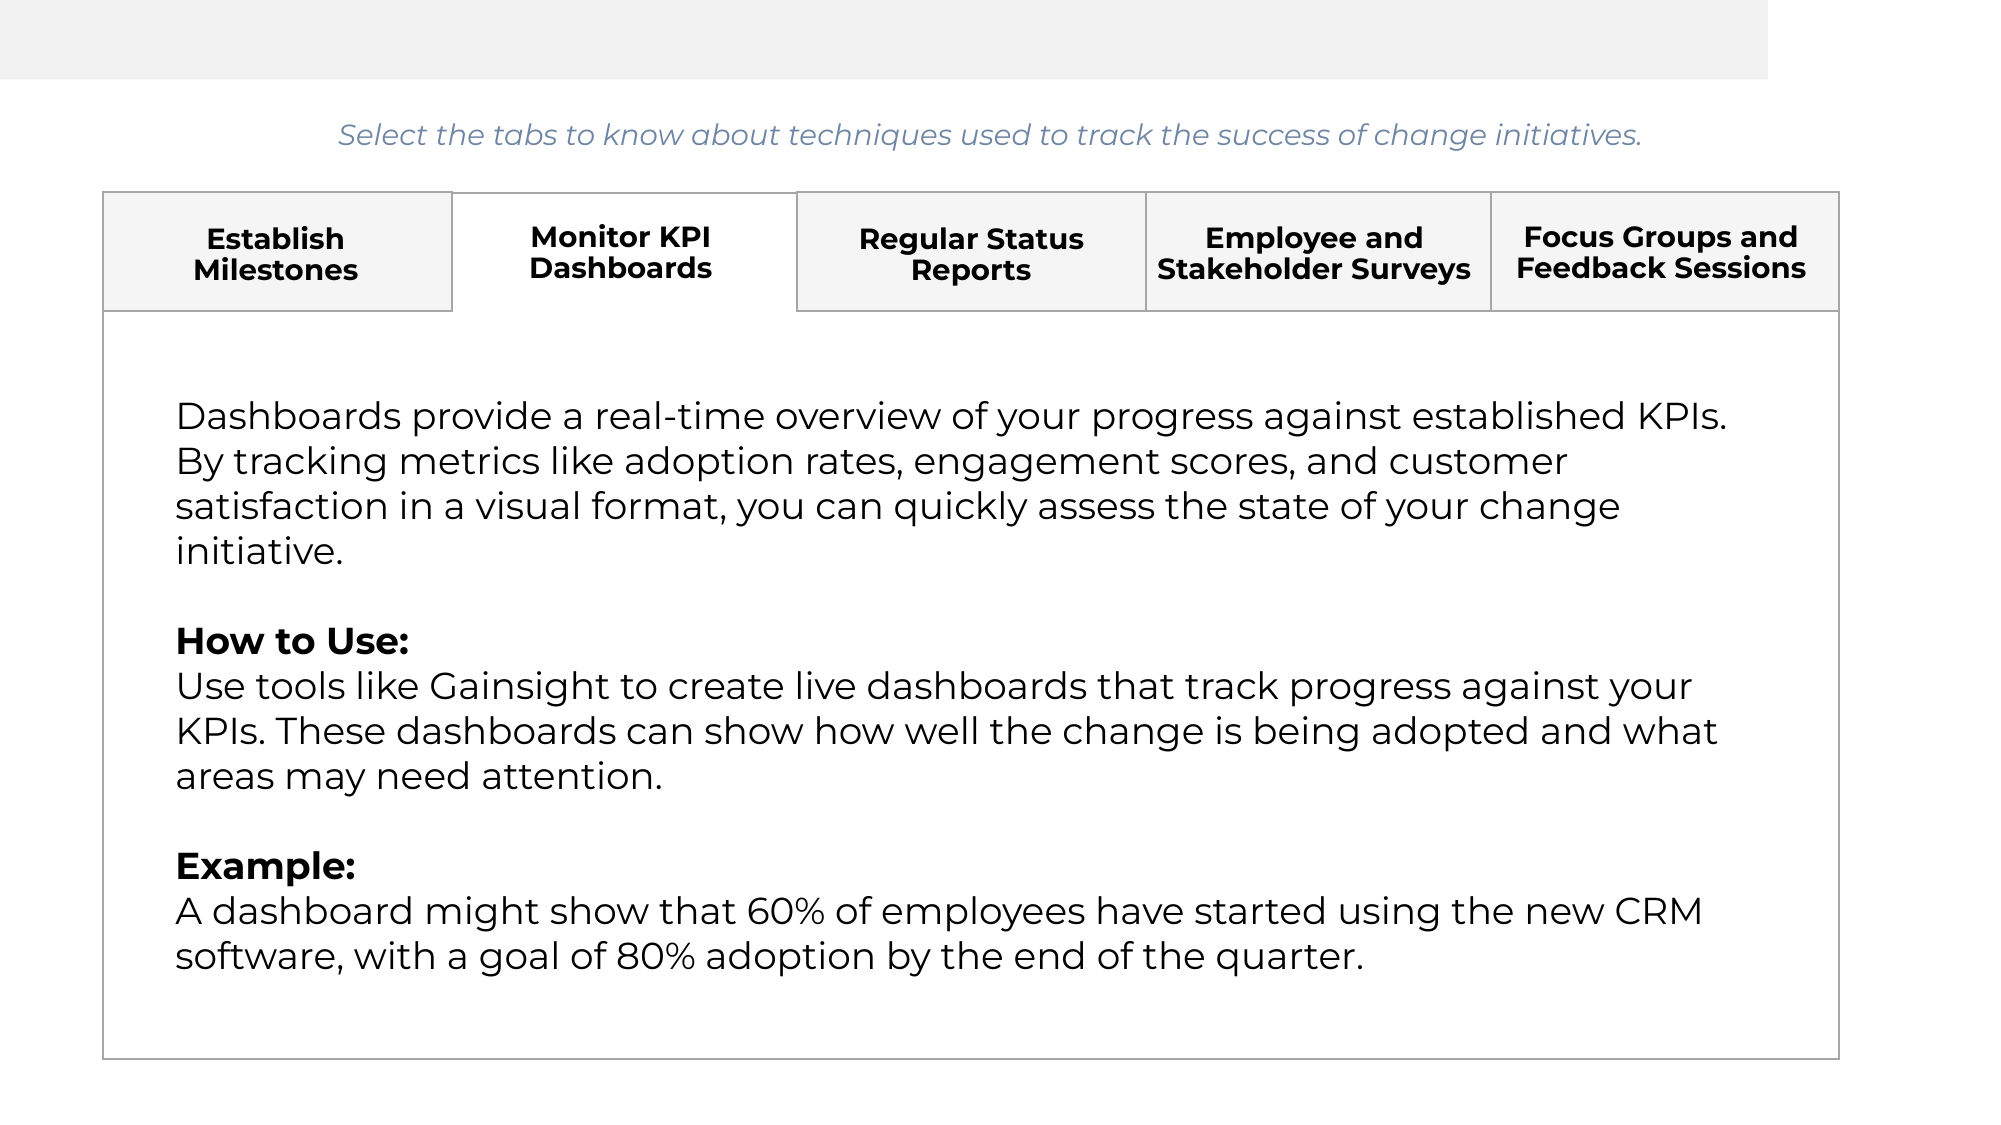

Select the tabs to know about techniques used to track the success of change initiatives.

Focus Groups and Feedback Sessions
Monitor KPI Dashboards
Employee and Stakeholder Surveys
Establish Milestones
Regular Status Reports
Dashboards provide a real-time overview of your progress against established KPIs. By tracking metrics like adoption rates, engagement scores, and customer satisfaction in a visual format, you can quickly assess the state of your change initiative.

How to Use:
Use tools like Gainsight to create live dashboards that track progress against your KPIs. These dashboards can show how well the change is being adopted and what areas may need attention.

Example:
A dashboard might show that 60% of employees have started using the new CRM software, with a goal of 80% adoption by the end of the quarter.